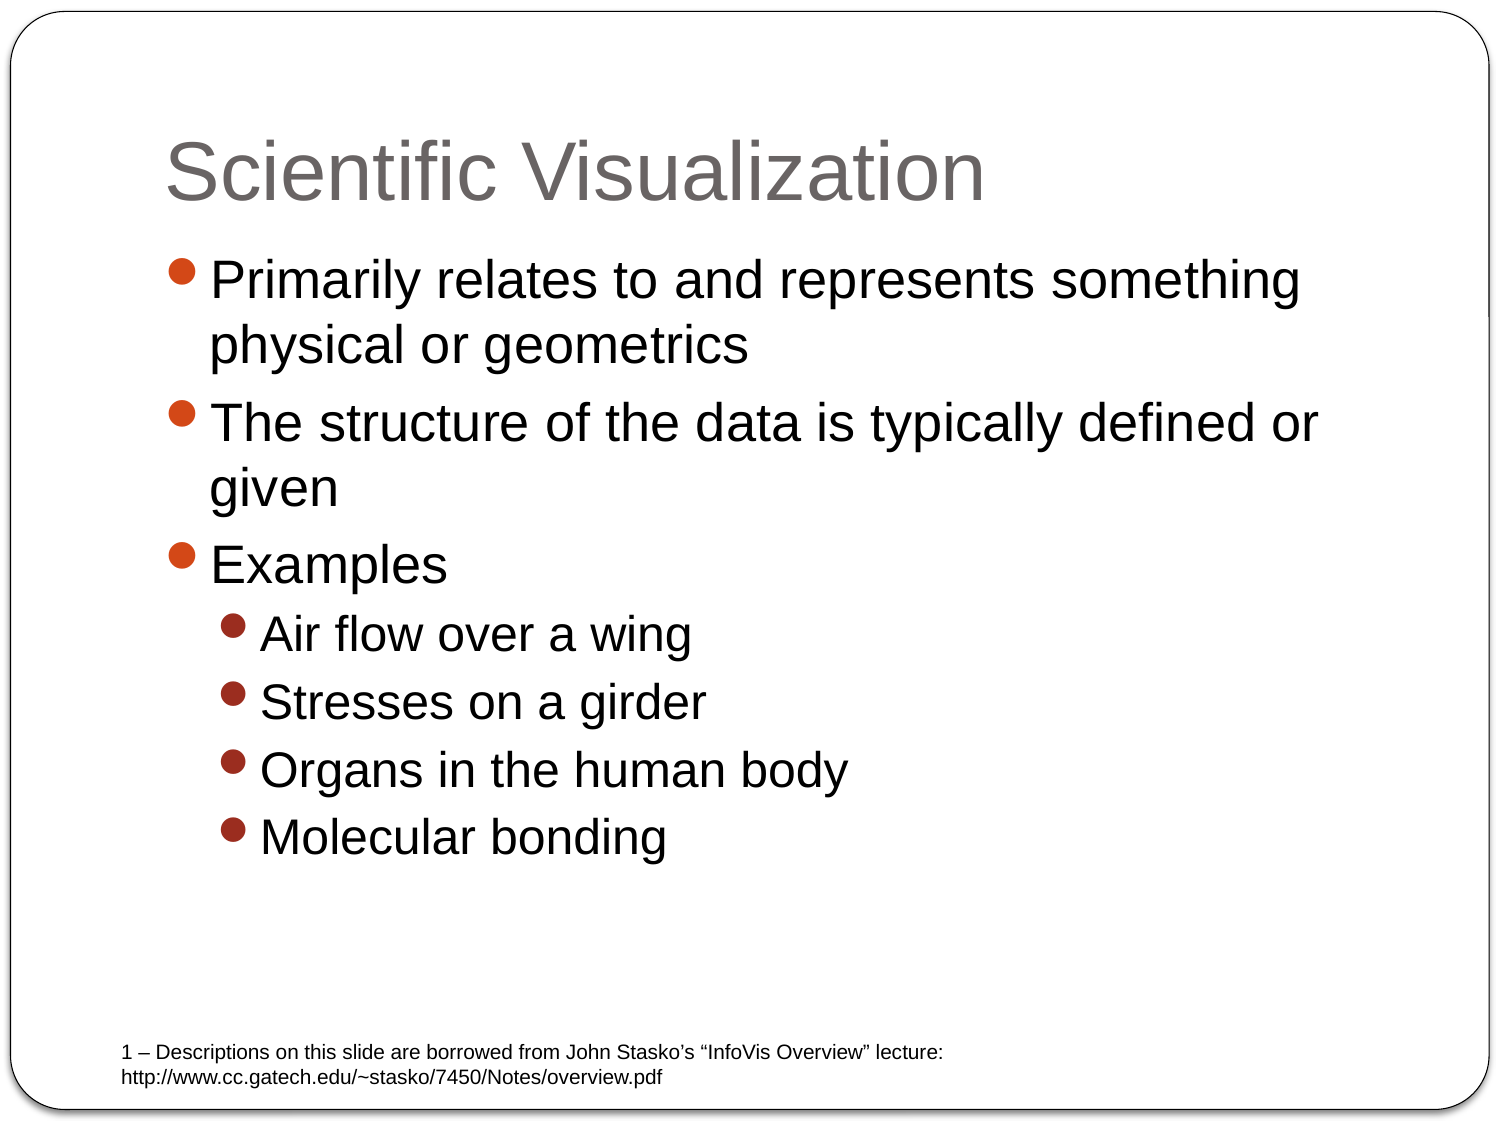

# Scientific Visualization
Primarily relates to and represents something physical or geometrics
The structure of the data is typically defined or given
Examples
Air flow over a wing
Stresses on a girder
Organs in the human body
Molecular bonding
1 – Descriptions on this slide are borrowed from John Stasko’s “InfoVis Overview” lecture: http://www.cc.gatech.edu/~stasko/7450/Notes/overview.pdf